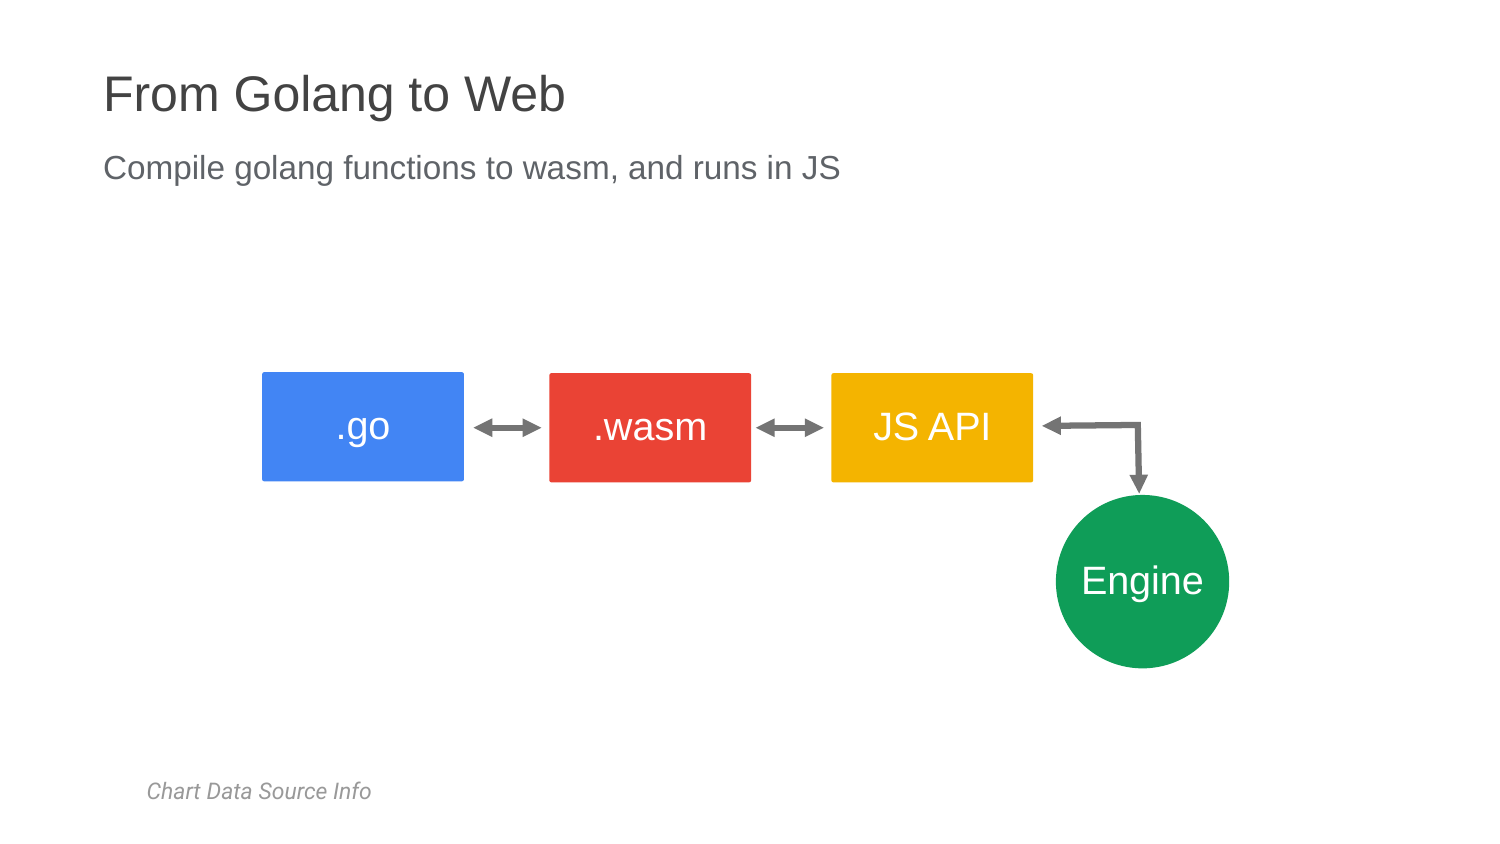

From Golang to Web
Compile golang functions to wasm, and runs in JS

.go

.wasm

JS API

Engine
Chart Data Source Info